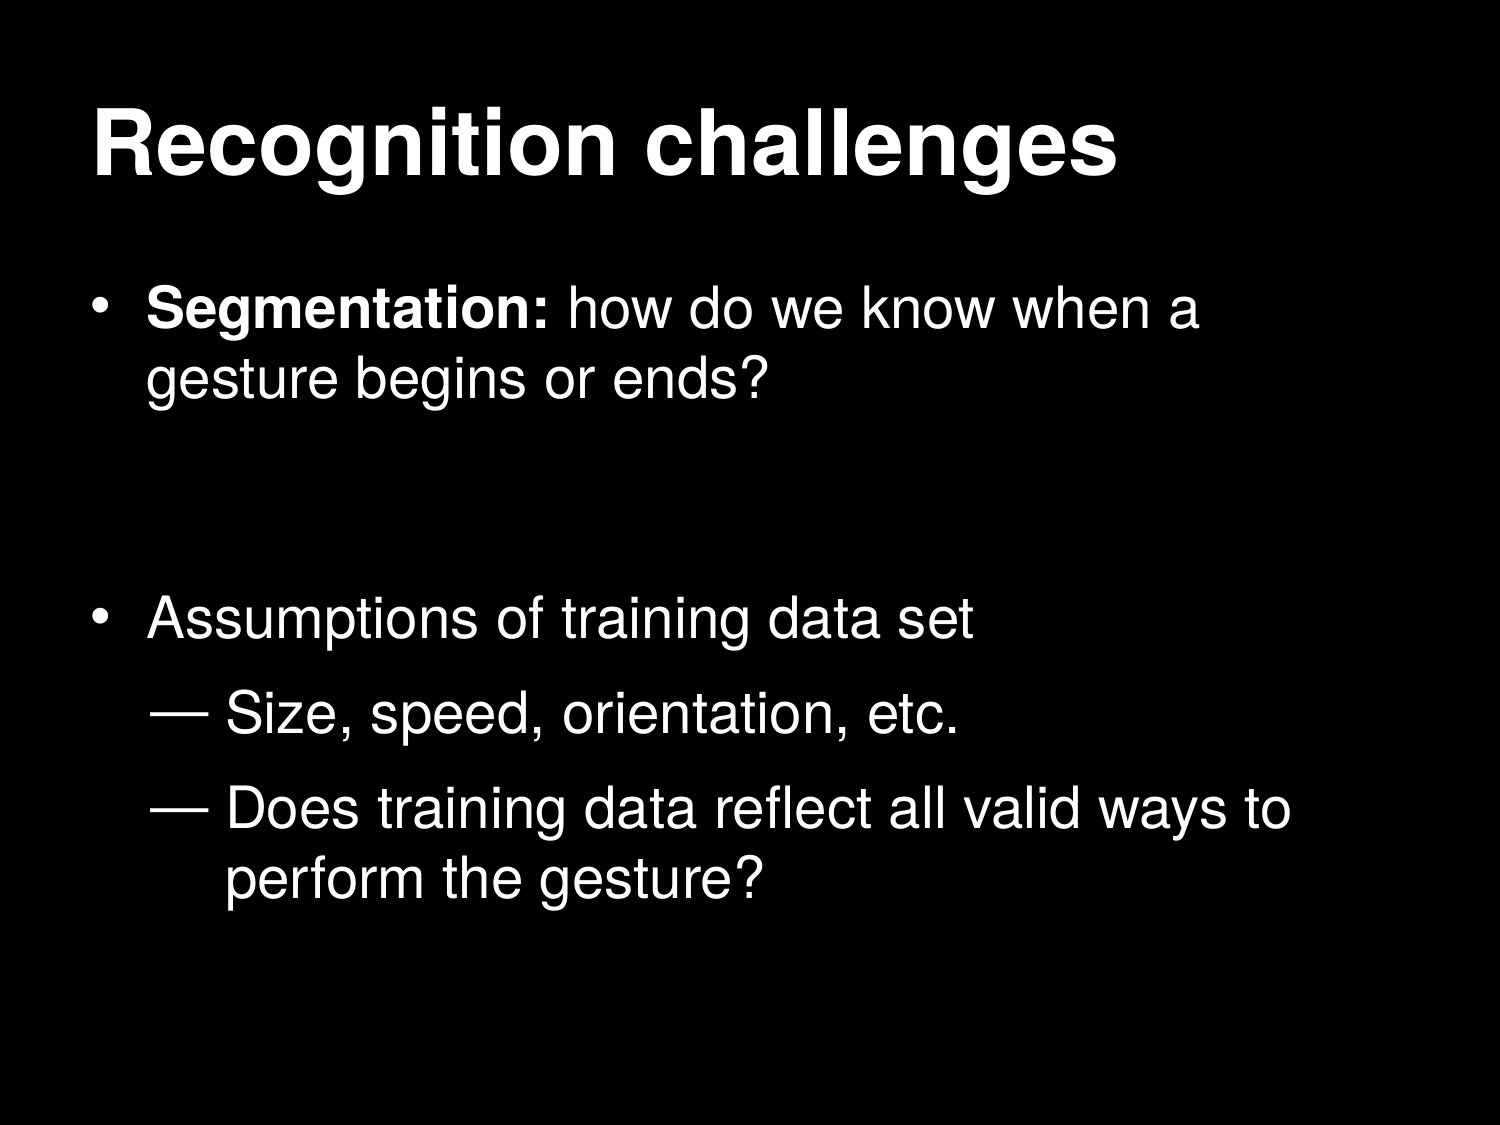

# Recognition challenges
Segmentation: how do we know when a gesture begins or ends?

Assumptions of training data set
Size, speed, orientation, etc.
Does training data reflect all valid ways to perform the gesture?